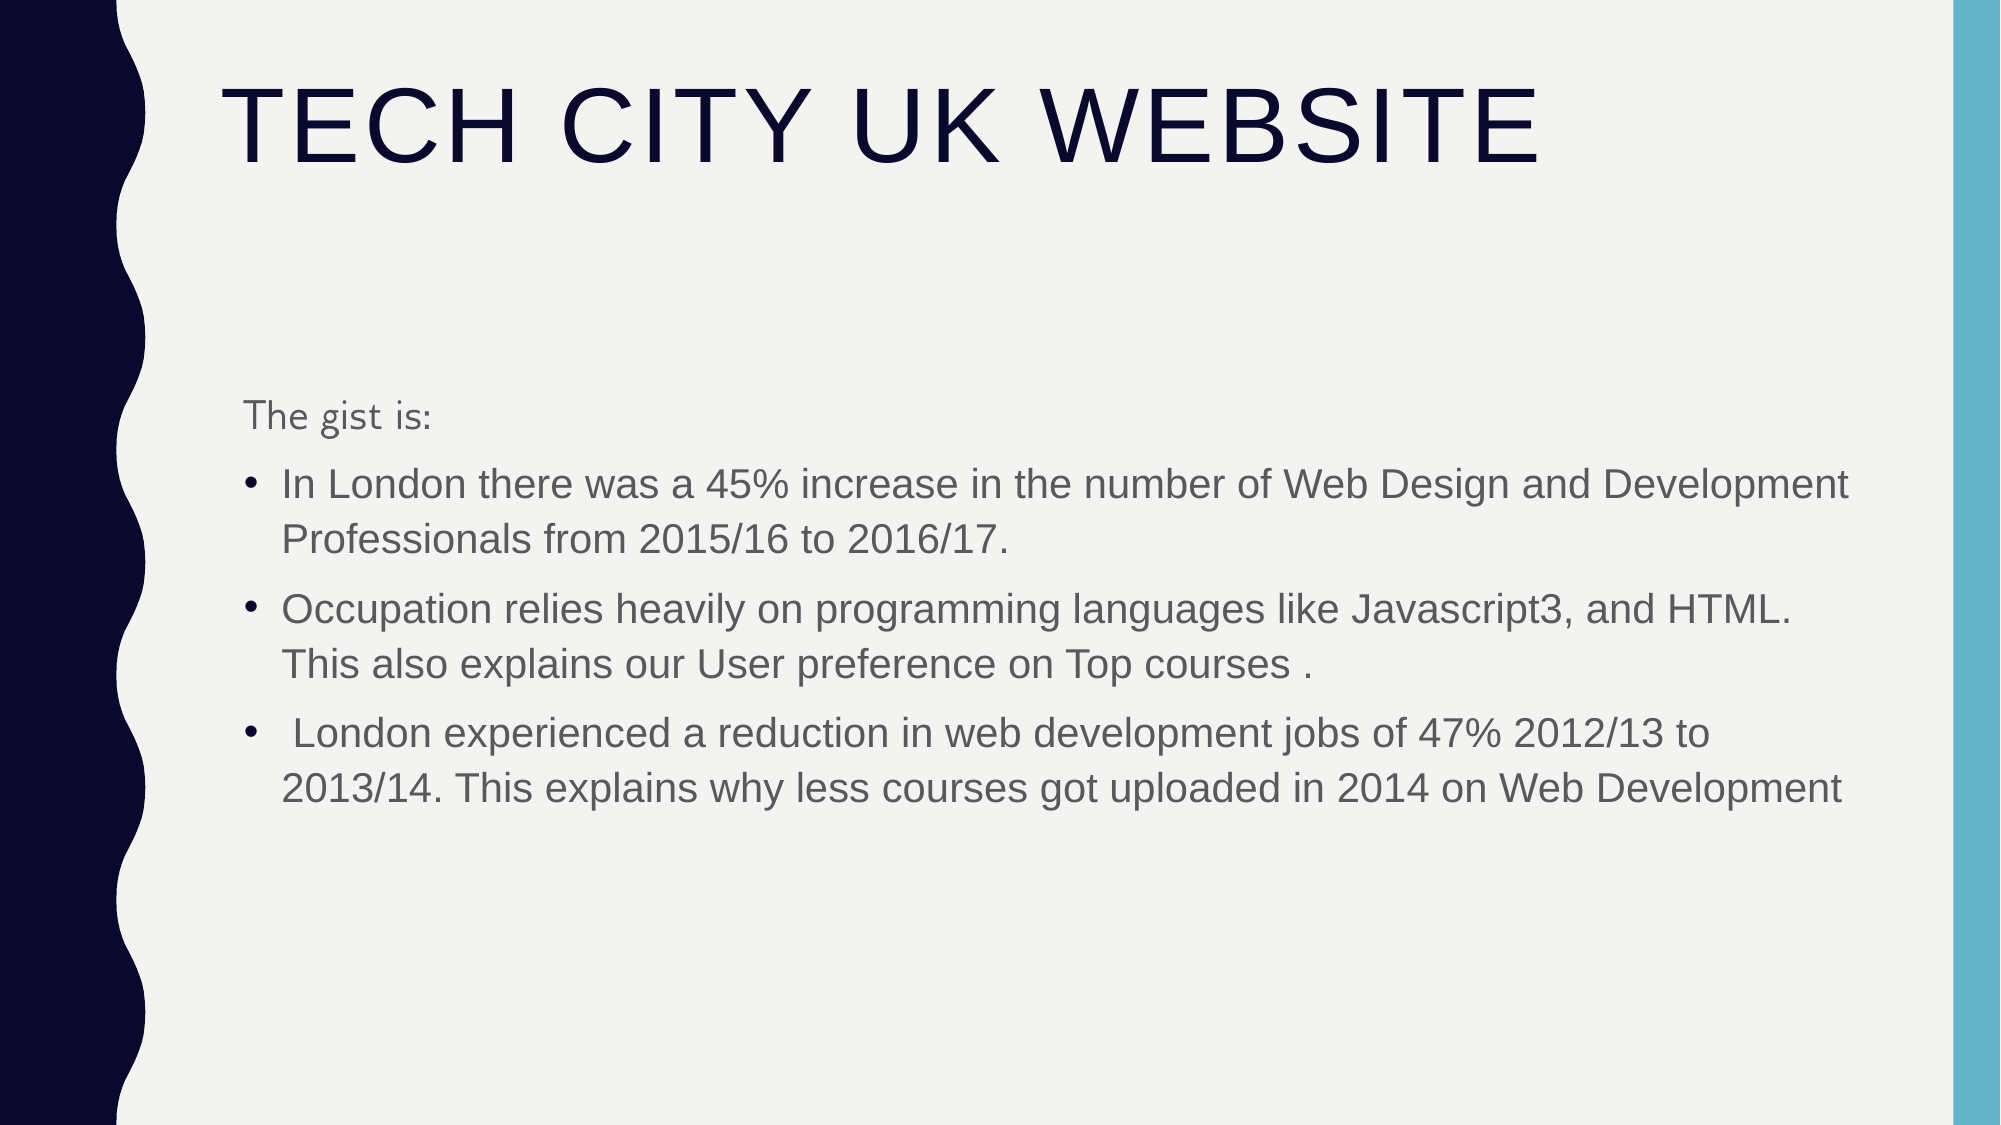

# Tech City UK website
The gist is:
In London there was a 45% increase in the number of Web Design and Development Professionals from 2015/16 to 2016/17.
Occupation relies heavily on programming languages like Javascript3, and HTML. This also explains our User preference on Top courses .
 London experienced a reduction in web development jobs of 47% 2012/13 to 2013/14. This explains why less courses got uploaded in 2014 on Web Development